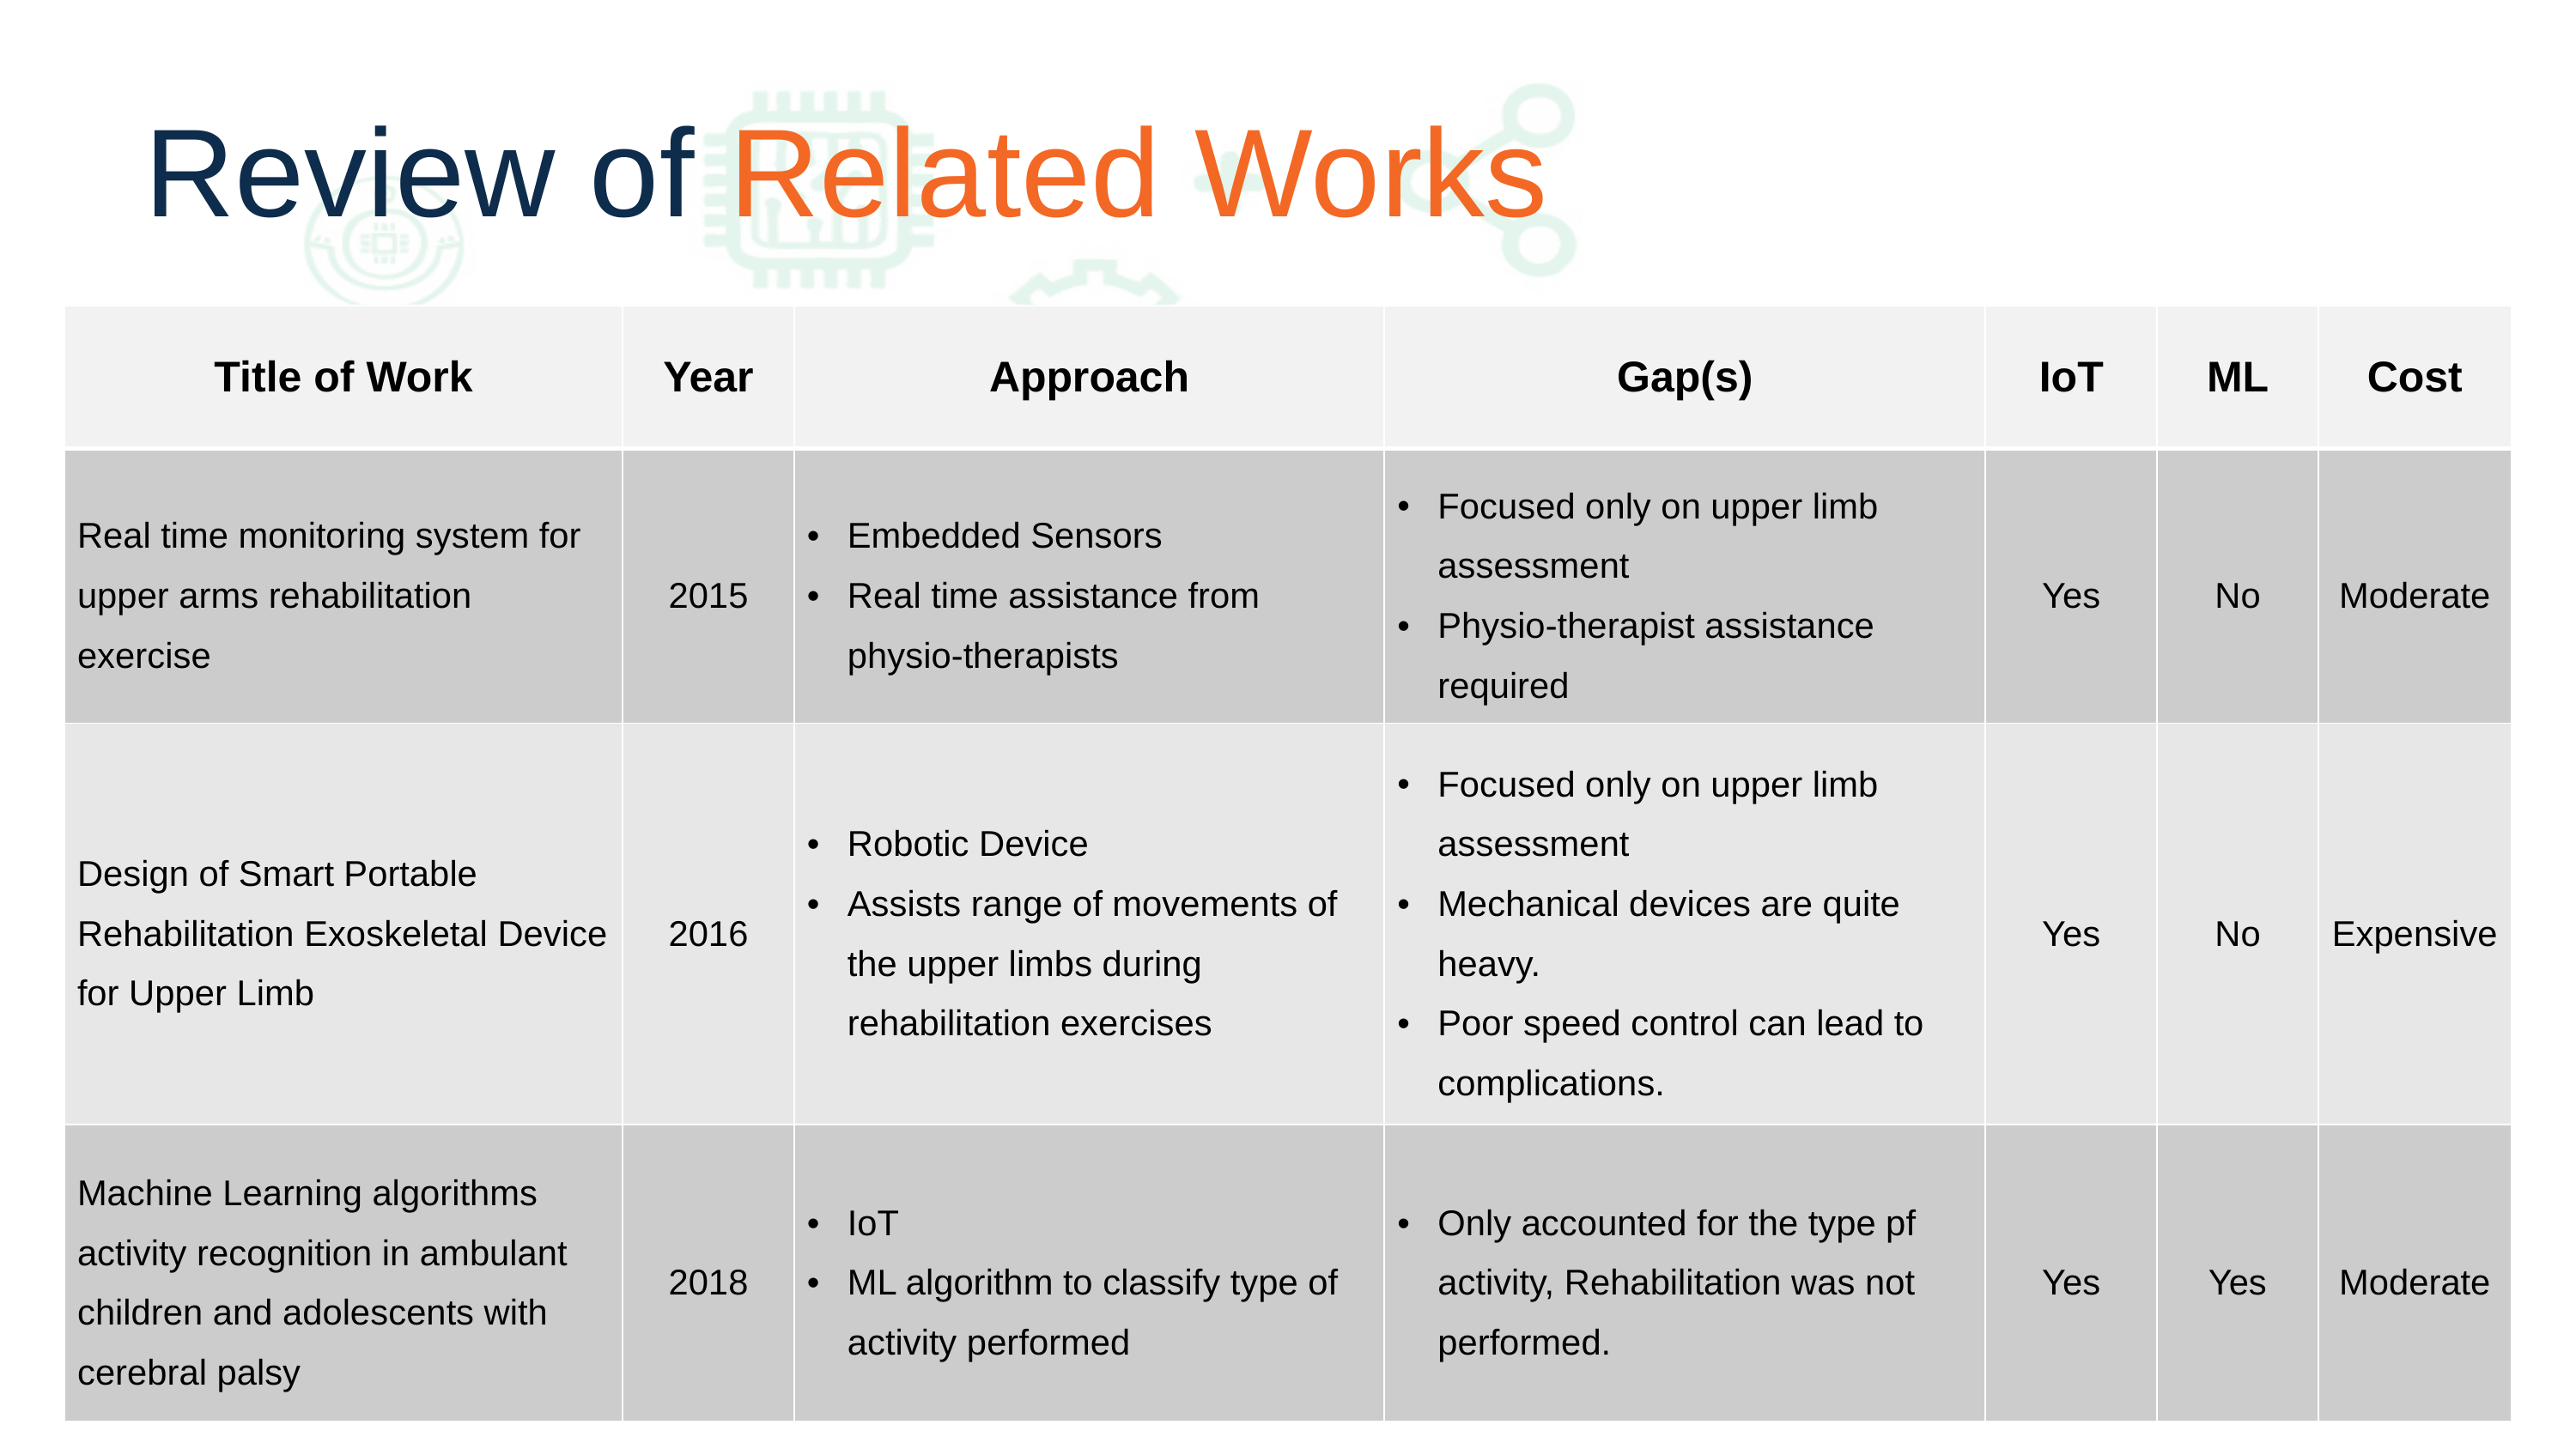

Review of Related Works
| Title of Work | Year | Approach | Gap(s) | IoT | ML | Cost |
| --- | --- | --- | --- | --- | --- | --- |
| Real time monitoring system for upper arms rehabilitation exercise | 2015 | Embedded Sensors Real time assistance from physio-therapists | Focused only on upper limb assessment Physio-therapist assistance required | Yes | No | Moderate |
| Design of Smart Portable Rehabilitation Exoskeletal Device for Upper Limb | 2016 | Robotic Device Assists range of movements of the upper limbs during rehabilitation exercises | Focused only on upper limb assessment Mechanical devices are quite heavy. Poor speed control can lead to complications. | Yes | No | Expensive |
| Machine Learning algorithms activity recognition in ambulant children and adolescents with cerebral palsy | 2018 | IoT ML algorithm to classify type of activity performed | Only accounted for the type pf activity, Rehabilitation was not performed. | Yes | Yes | Moderate |